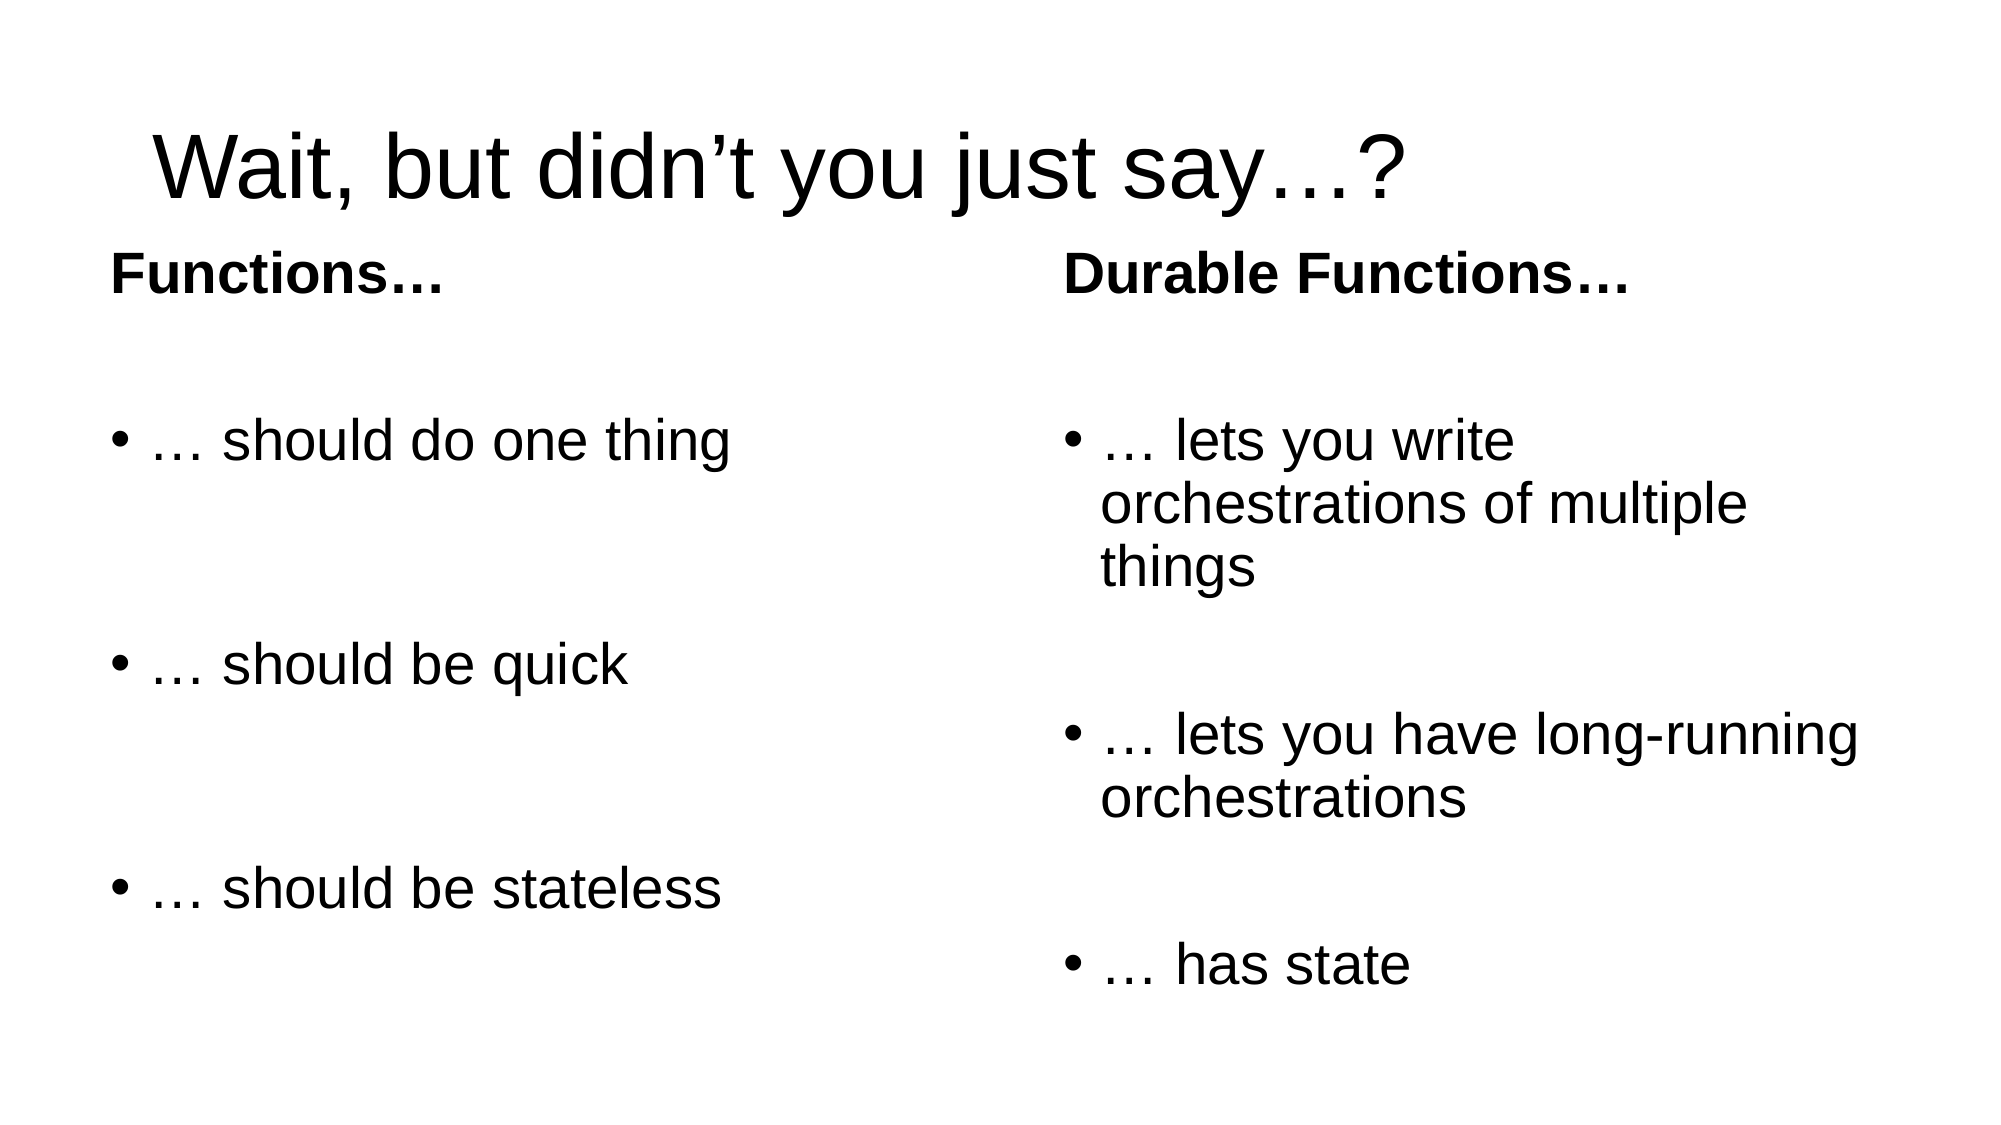

# Wait, but didn’t you just say…?
Functions…

… should do one thing

… should be quick

… should be stateless

Durable Functions…

… lets you write orchestrations of multiple things

… lets you have long-running orchestrations

… has state